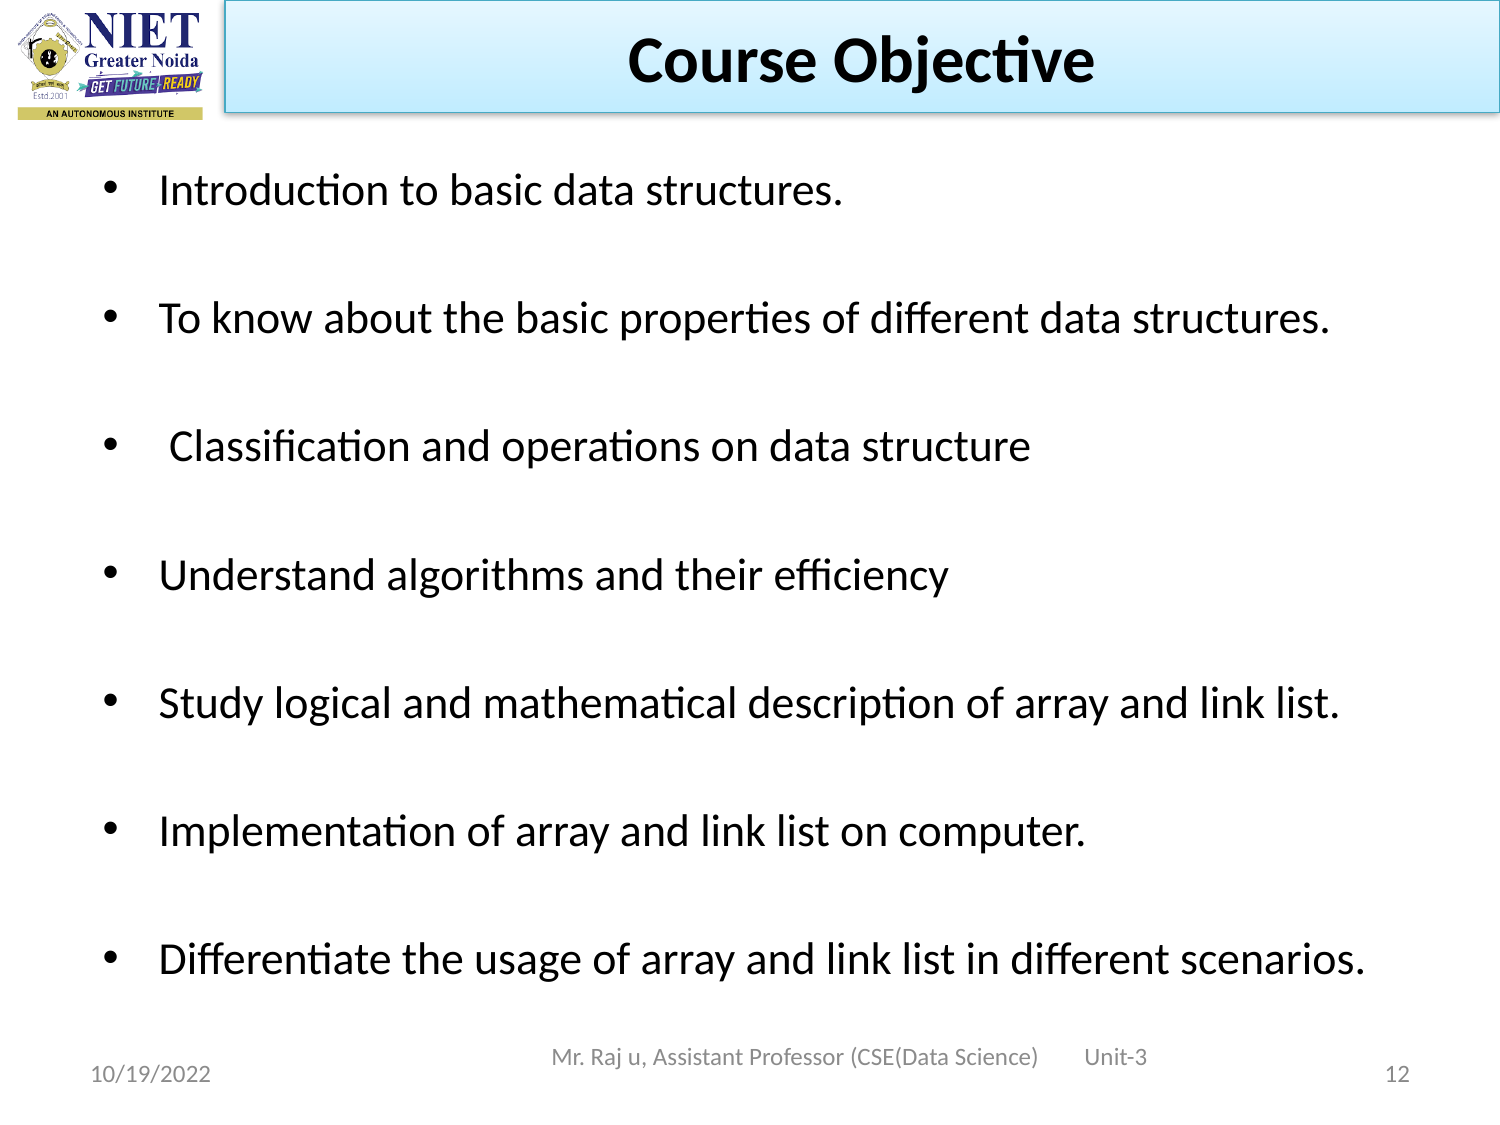

Course Objective
Introduction to basic data structures.

To know about the basic properties of different data structures.

 Classification and operations on data structure

Understand algorithms and their efficiency

Study logical and mathematical description of array and link list.

Implementation of array and link list on computer.

Differentiate the usage of array and link list in different scenarios.

Mr. Raj u, Assistant Professor (CSE(Data Science)        Unit-3
10/19/2022
12